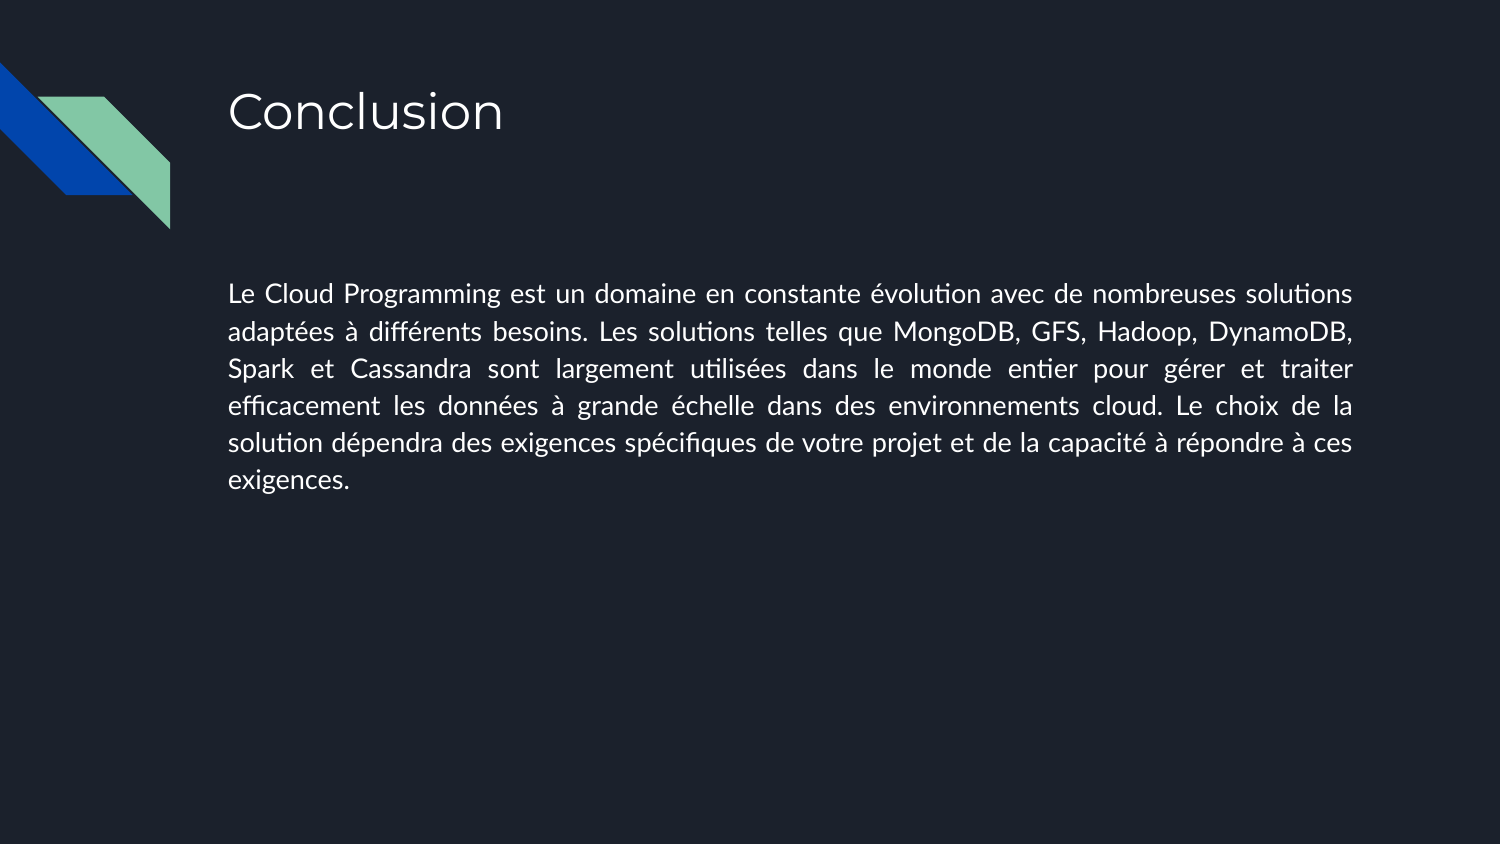

# Conclusion
Le Cloud Programming est un domaine en constante évolution avec de nombreuses solutions adaptées à différents besoins. Les solutions telles que MongoDB, GFS, Hadoop, DynamoDB, Spark et Cassandra sont largement utilisées dans le monde entier pour gérer et traiter efficacement les données à grande échelle dans des environnements cloud. Le choix de la solution dépendra des exigences spécifiques de votre projet et de la capacité à répondre à ces exigences.